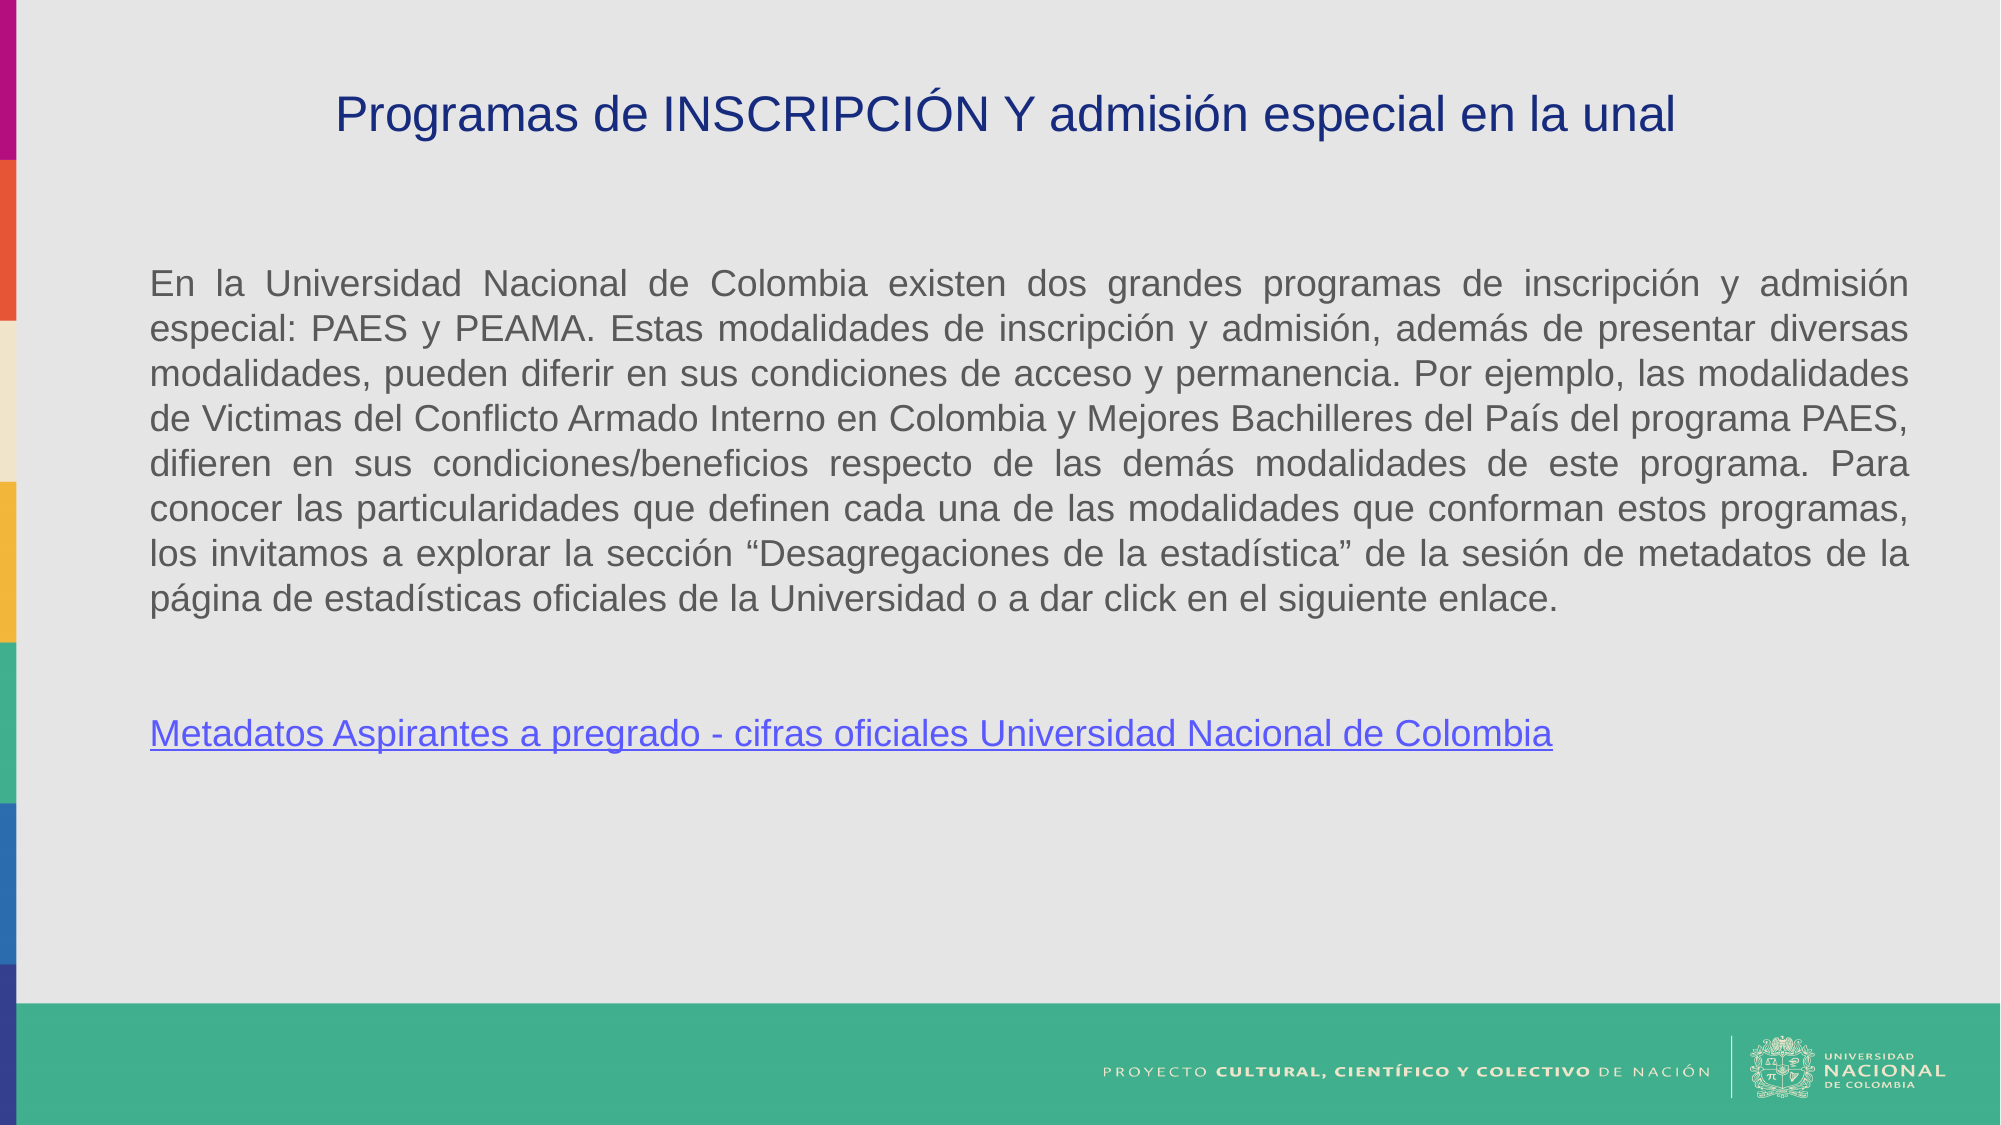

Programas de INSCRIPCIÓN Y admisión especial en la unal
En la Universidad Nacional de Colombia existen dos grandes programas de inscripción y admisión especial: PAES y PEAMA. Estas modalidades de inscripción y admisión, además de presentar diversas modalidades, pueden diferir en sus condiciones de acceso y permanencia. Por ejemplo, las modalidades de Victimas del Conflicto Armado Interno en Colombia y Mejores Bachilleres del País del programa PAES, difieren en sus condiciones/beneficios respecto de las demás modalidades de este programa. Para conocer las particularidades que definen cada una de las modalidades que conforman estos programas, los invitamos a explorar la sección “Desagregaciones de la estadística” de la sesión de metadatos de la página de estadísticas oficiales de la Universidad o a dar click en el siguiente enlace.

Metadatos Aspirantes a pregrado - cifras oficiales Universidad Nacional de Colombia